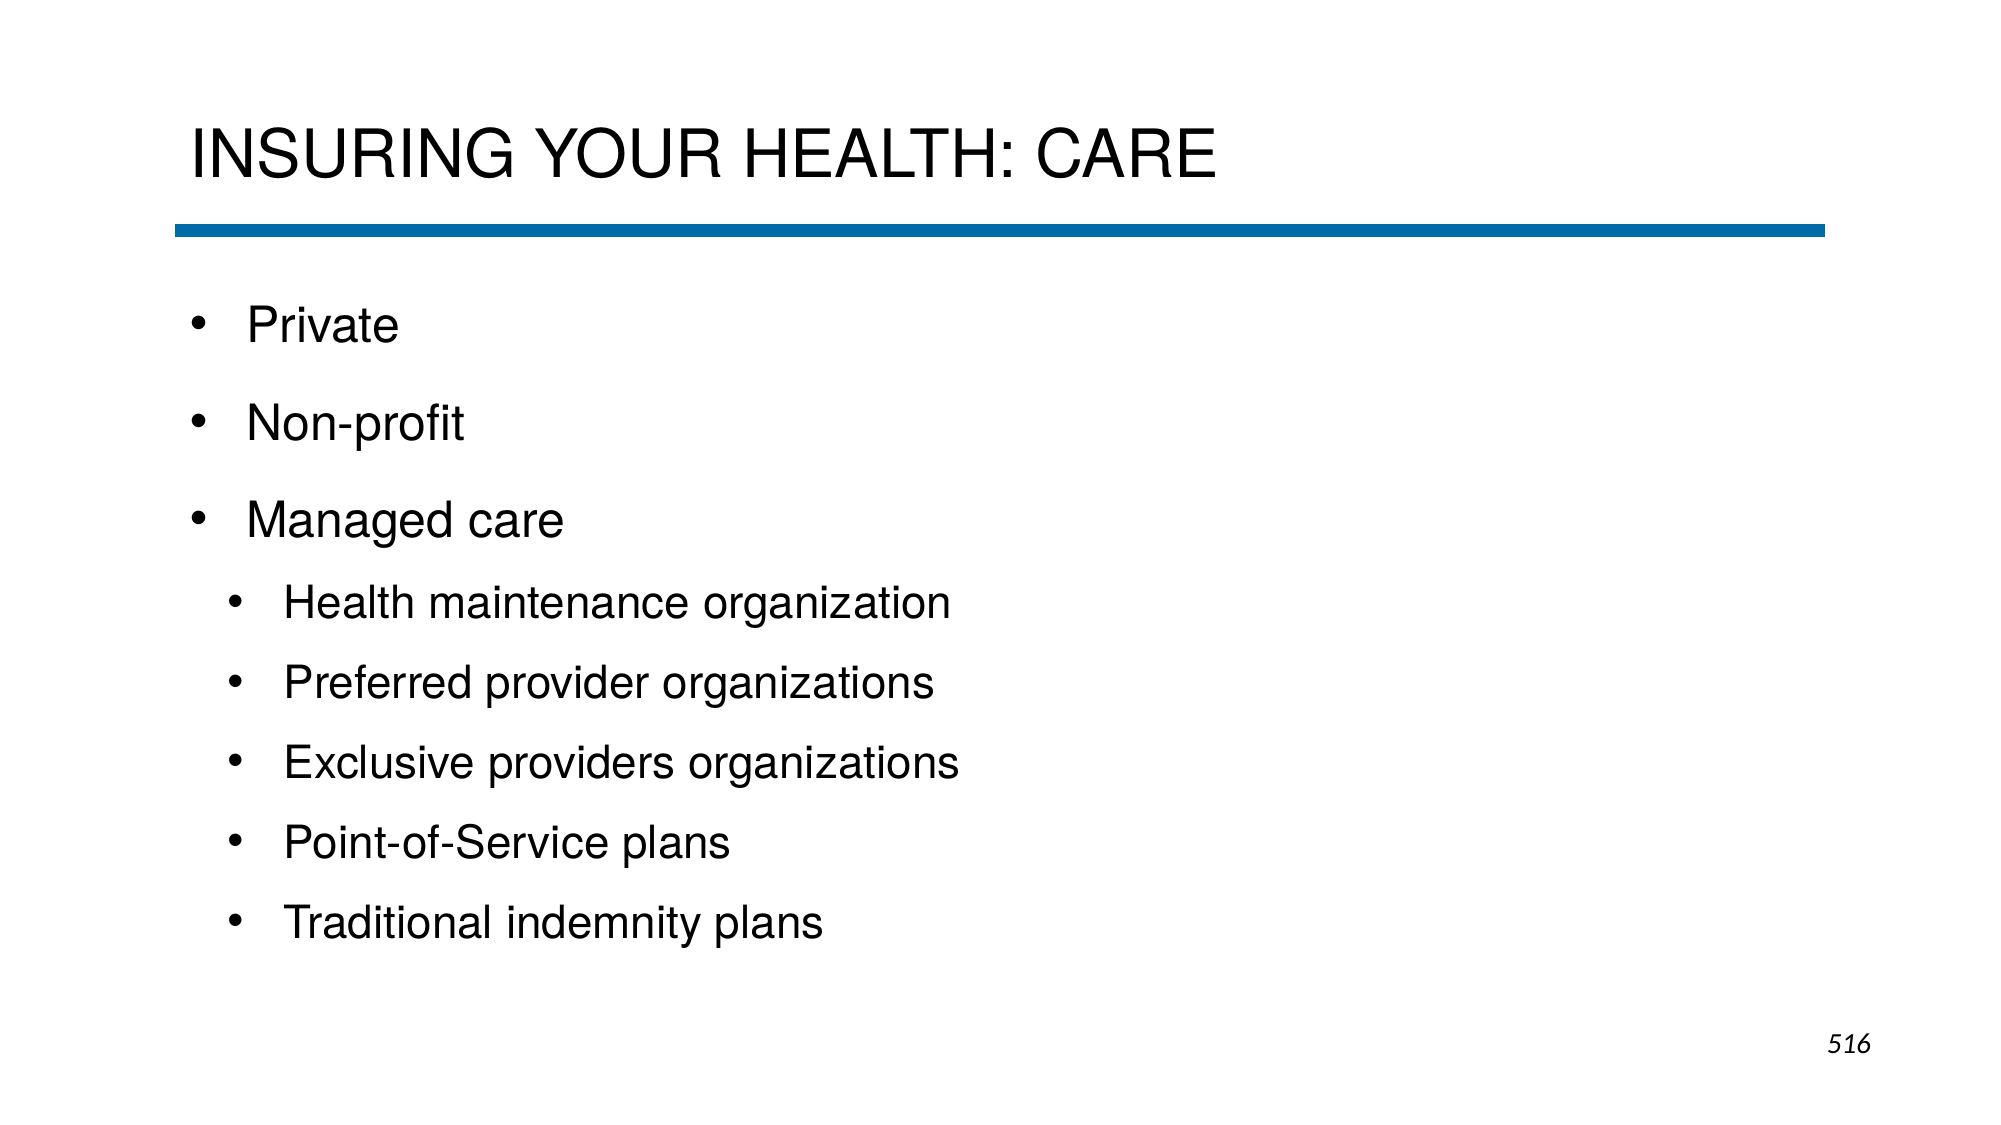

# Insuring Your Health: Care
Private
Non-profit
Managed care
Health maintenance organization
Preferred provider organizations
Exclusive providers organizations
Point-of-Service plans
Traditional indemnity plans

1-516